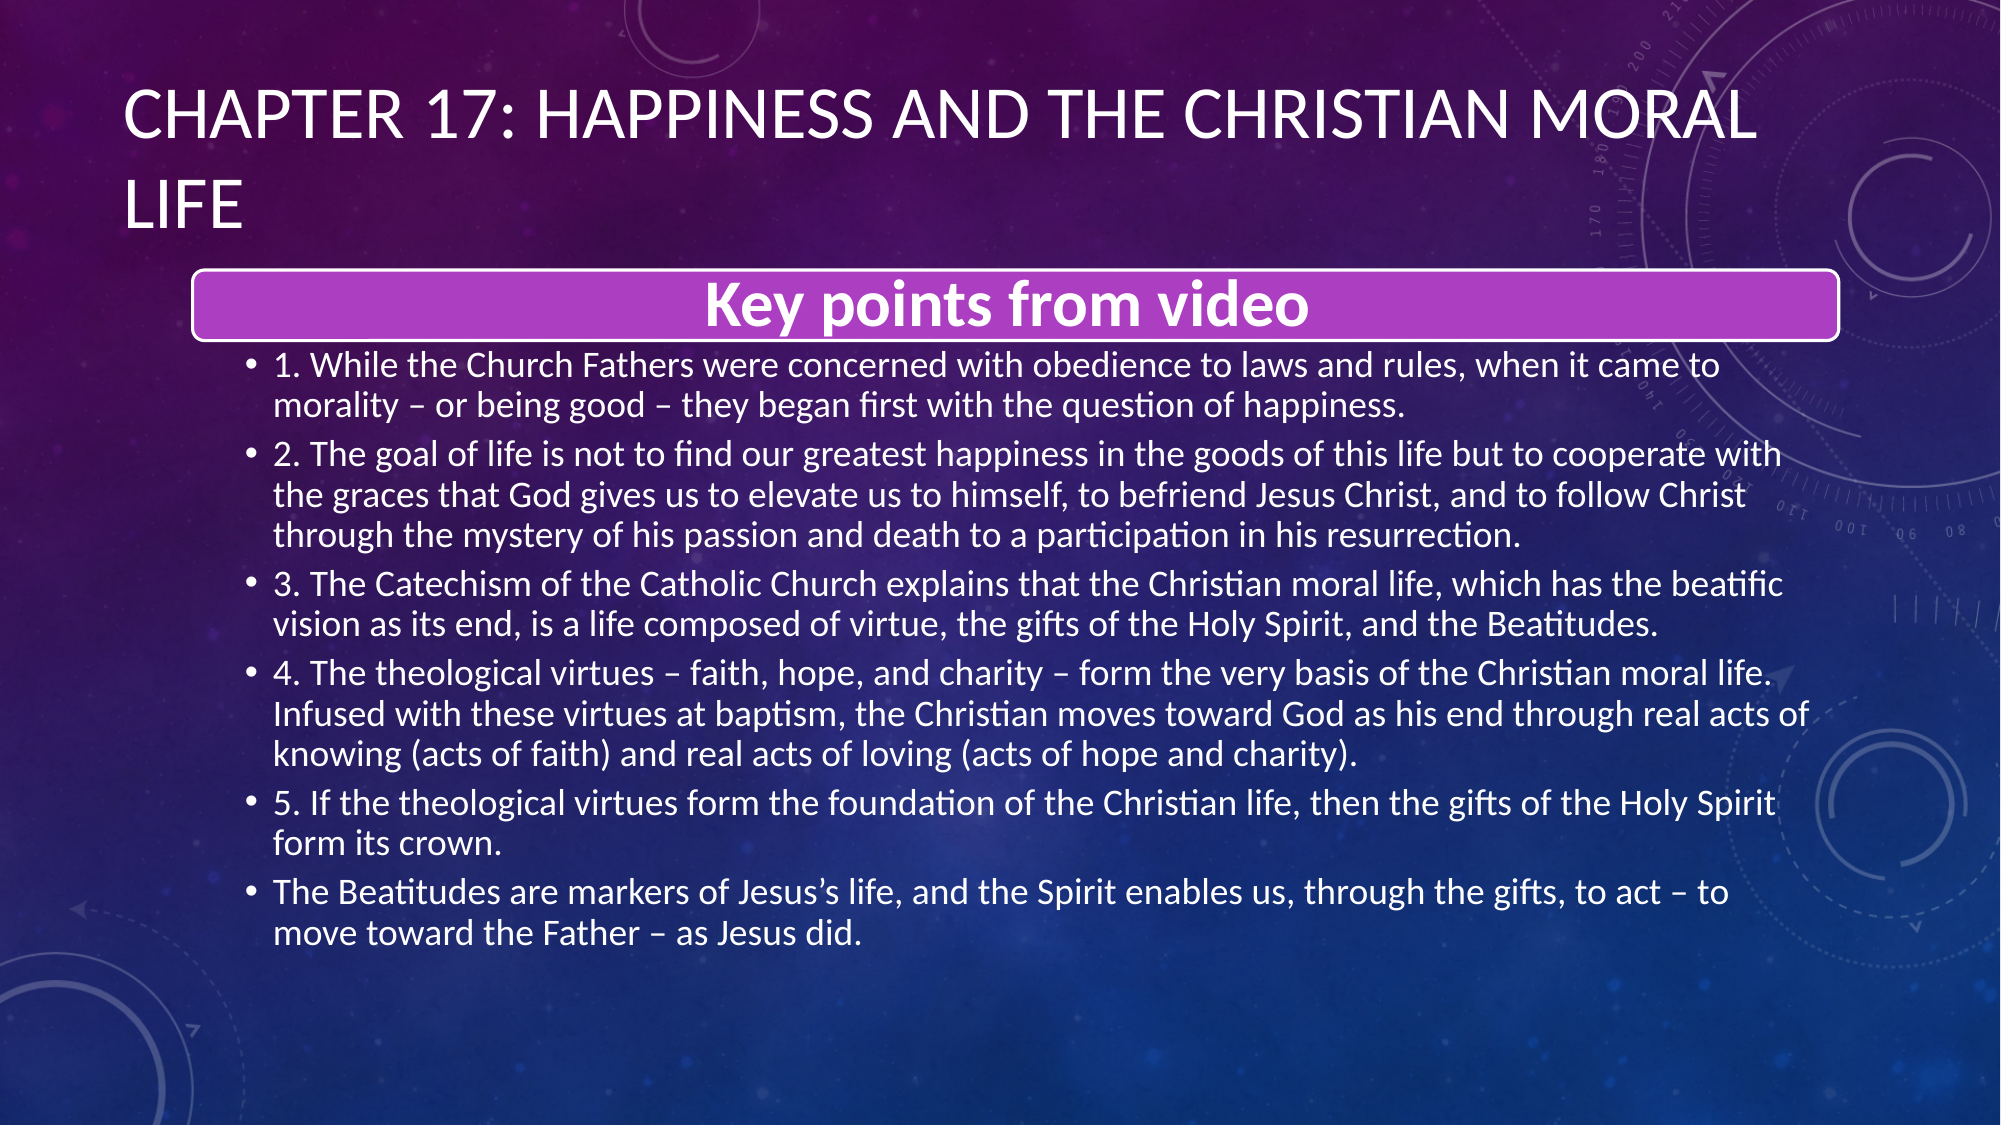

# Chapter 17: Happiness and the Christian Moral Life
Key points from video

1. While the Church Fathers were concerned with obedience to laws and rules, when it came to morality – or being good – they began first with the question of happiness.
2. The goal of life is not to find our greatest happiness in the goods of this life but to cooperate with the graces that God gives us to elevate us to himself, to befriend Jesus Christ, and to follow Christ through the mystery of his passion and death to a participation in his resurrection.
3. The Catechism of the Catholic Church explains that the Christian moral life, which has the beatific vision as its end, is a life composed of virtue, the gifts of the Holy Spirit, and the Beatitudes.
4. The theological virtues – faith, hope, and charity – form the very basis of the Christian moral life. Infused with these virtues at baptism, the Christian moves toward God as his end through real acts of knowing (acts of faith) and real acts of loving (acts of hope and charity).
5. If the theological virtues form the foundation of the Christian life, then the gifts of the Holy Spirit form its crown.
The Beatitudes are markers of Jesus’s life, and the Spirit enables us, through the gifts, to act – to move toward the Father – as Jesus did.